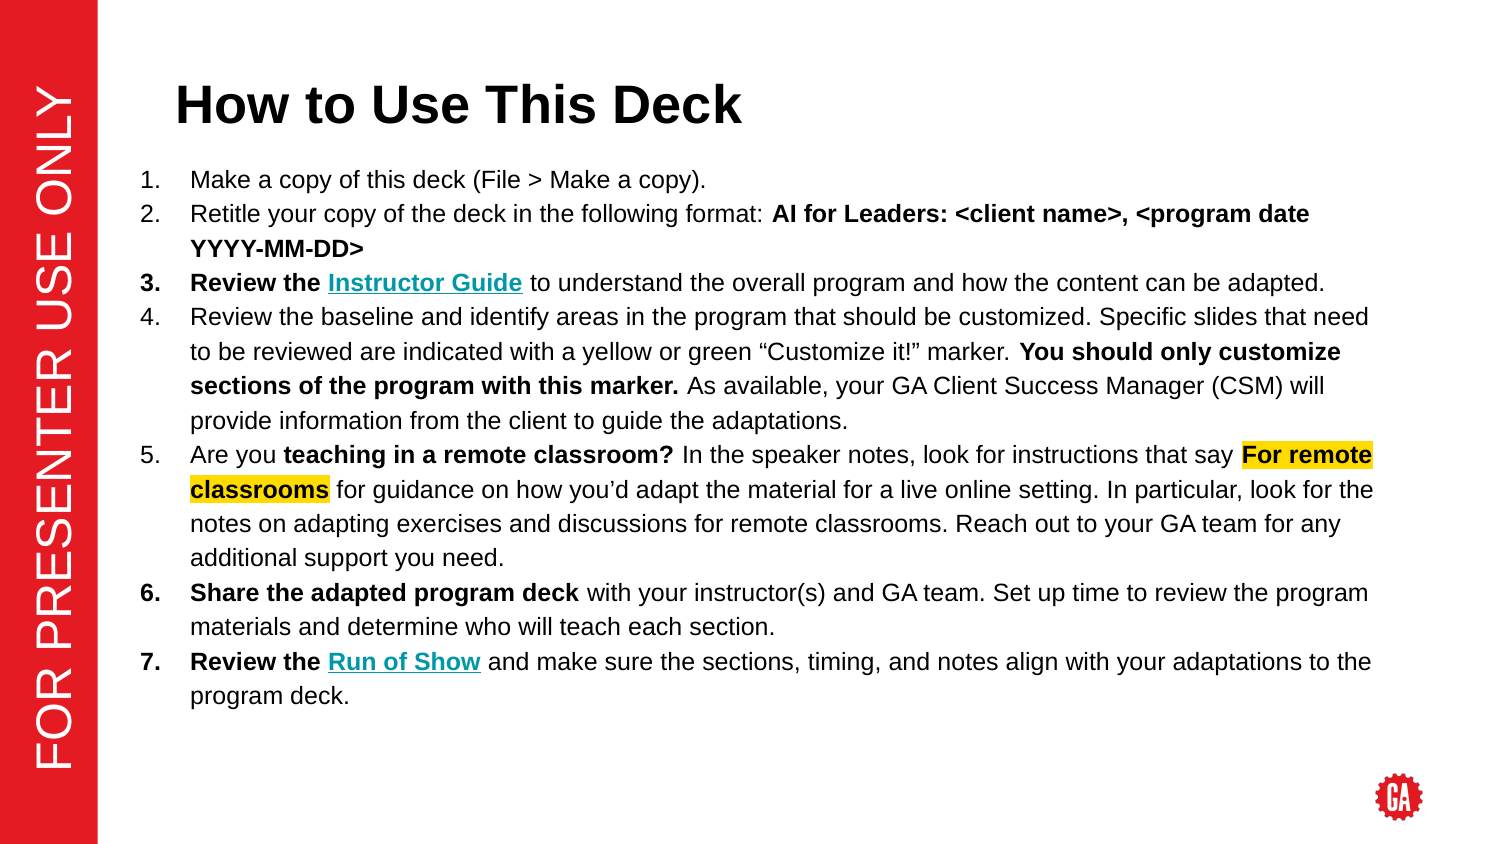

# How to Use This Deck
Make a copy of this deck (File > Make a copy).
Retitle your copy of the deck in the following format: AI for Leaders: <client name>, <program date YYYY-MM-DD>
Review the Instructor Guide to understand the overall program and how the content can be adapted.
Review the baseline and identify areas in the program that should be customized. Specific slides that need to be reviewed are indicated with a yellow or green “Customize it!” marker. You should only customize sections of the program with this marker. As available, your GA Client Success Manager (CSM) will provide information from the client to guide the adaptations.
Are you teaching in a remote classroom? In the speaker notes, look for instructions that say For remote classrooms for guidance on how you’d adapt the material for a live online setting. In particular, look for the notes on adapting exercises and discussions for remote classrooms. Reach out to your GA team for any additional support you need.
Share the adapted program deck with your instructor(s) and GA team. Set up time to review the program materials and determine who will teach each section.
Review the Run of Show and make sure the sections, timing, and notes align with your adaptations to the program deck.